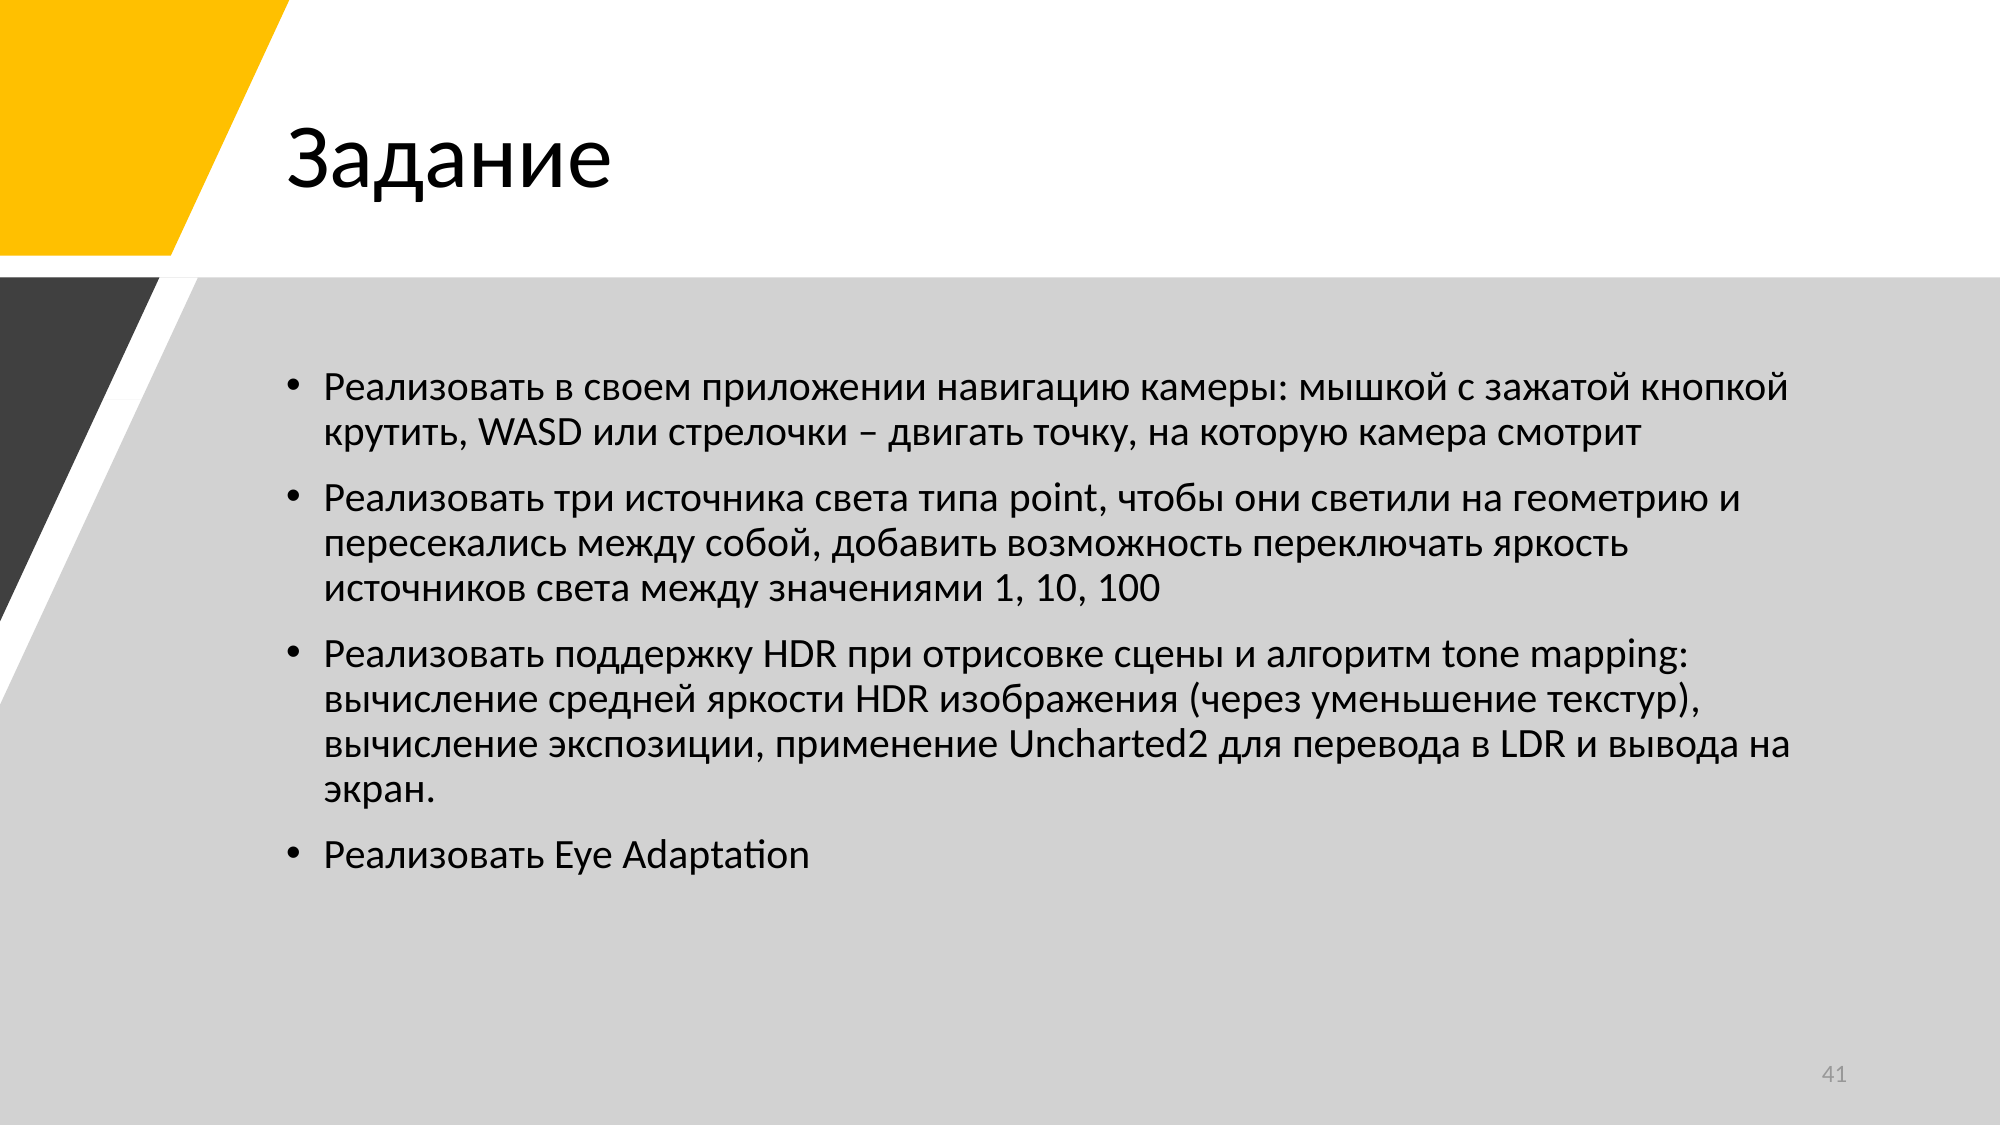

# Задание

Реализовать в своем приложении навигацию камеры: мышкой с зажатой кнопкой крутить, WASD или стрелочки – двигать точку, на которую камера смотрит
Реализовать три источника света типа point, чтобы они светили на геометрию и пересекались между собой, добавить возможность переключать яркость источников света между значениями 1, 10, 100
Реализовать поддержку HDR при отрисовке сцены и алгоритм tone mapping: вычисление средней яркости HDR изображения (через уменьшение текстур), вычисление экспозиции, применение Uncharted2 для перевода в LDR и вывода на экран.
Реализовать Eye Adaptation
41